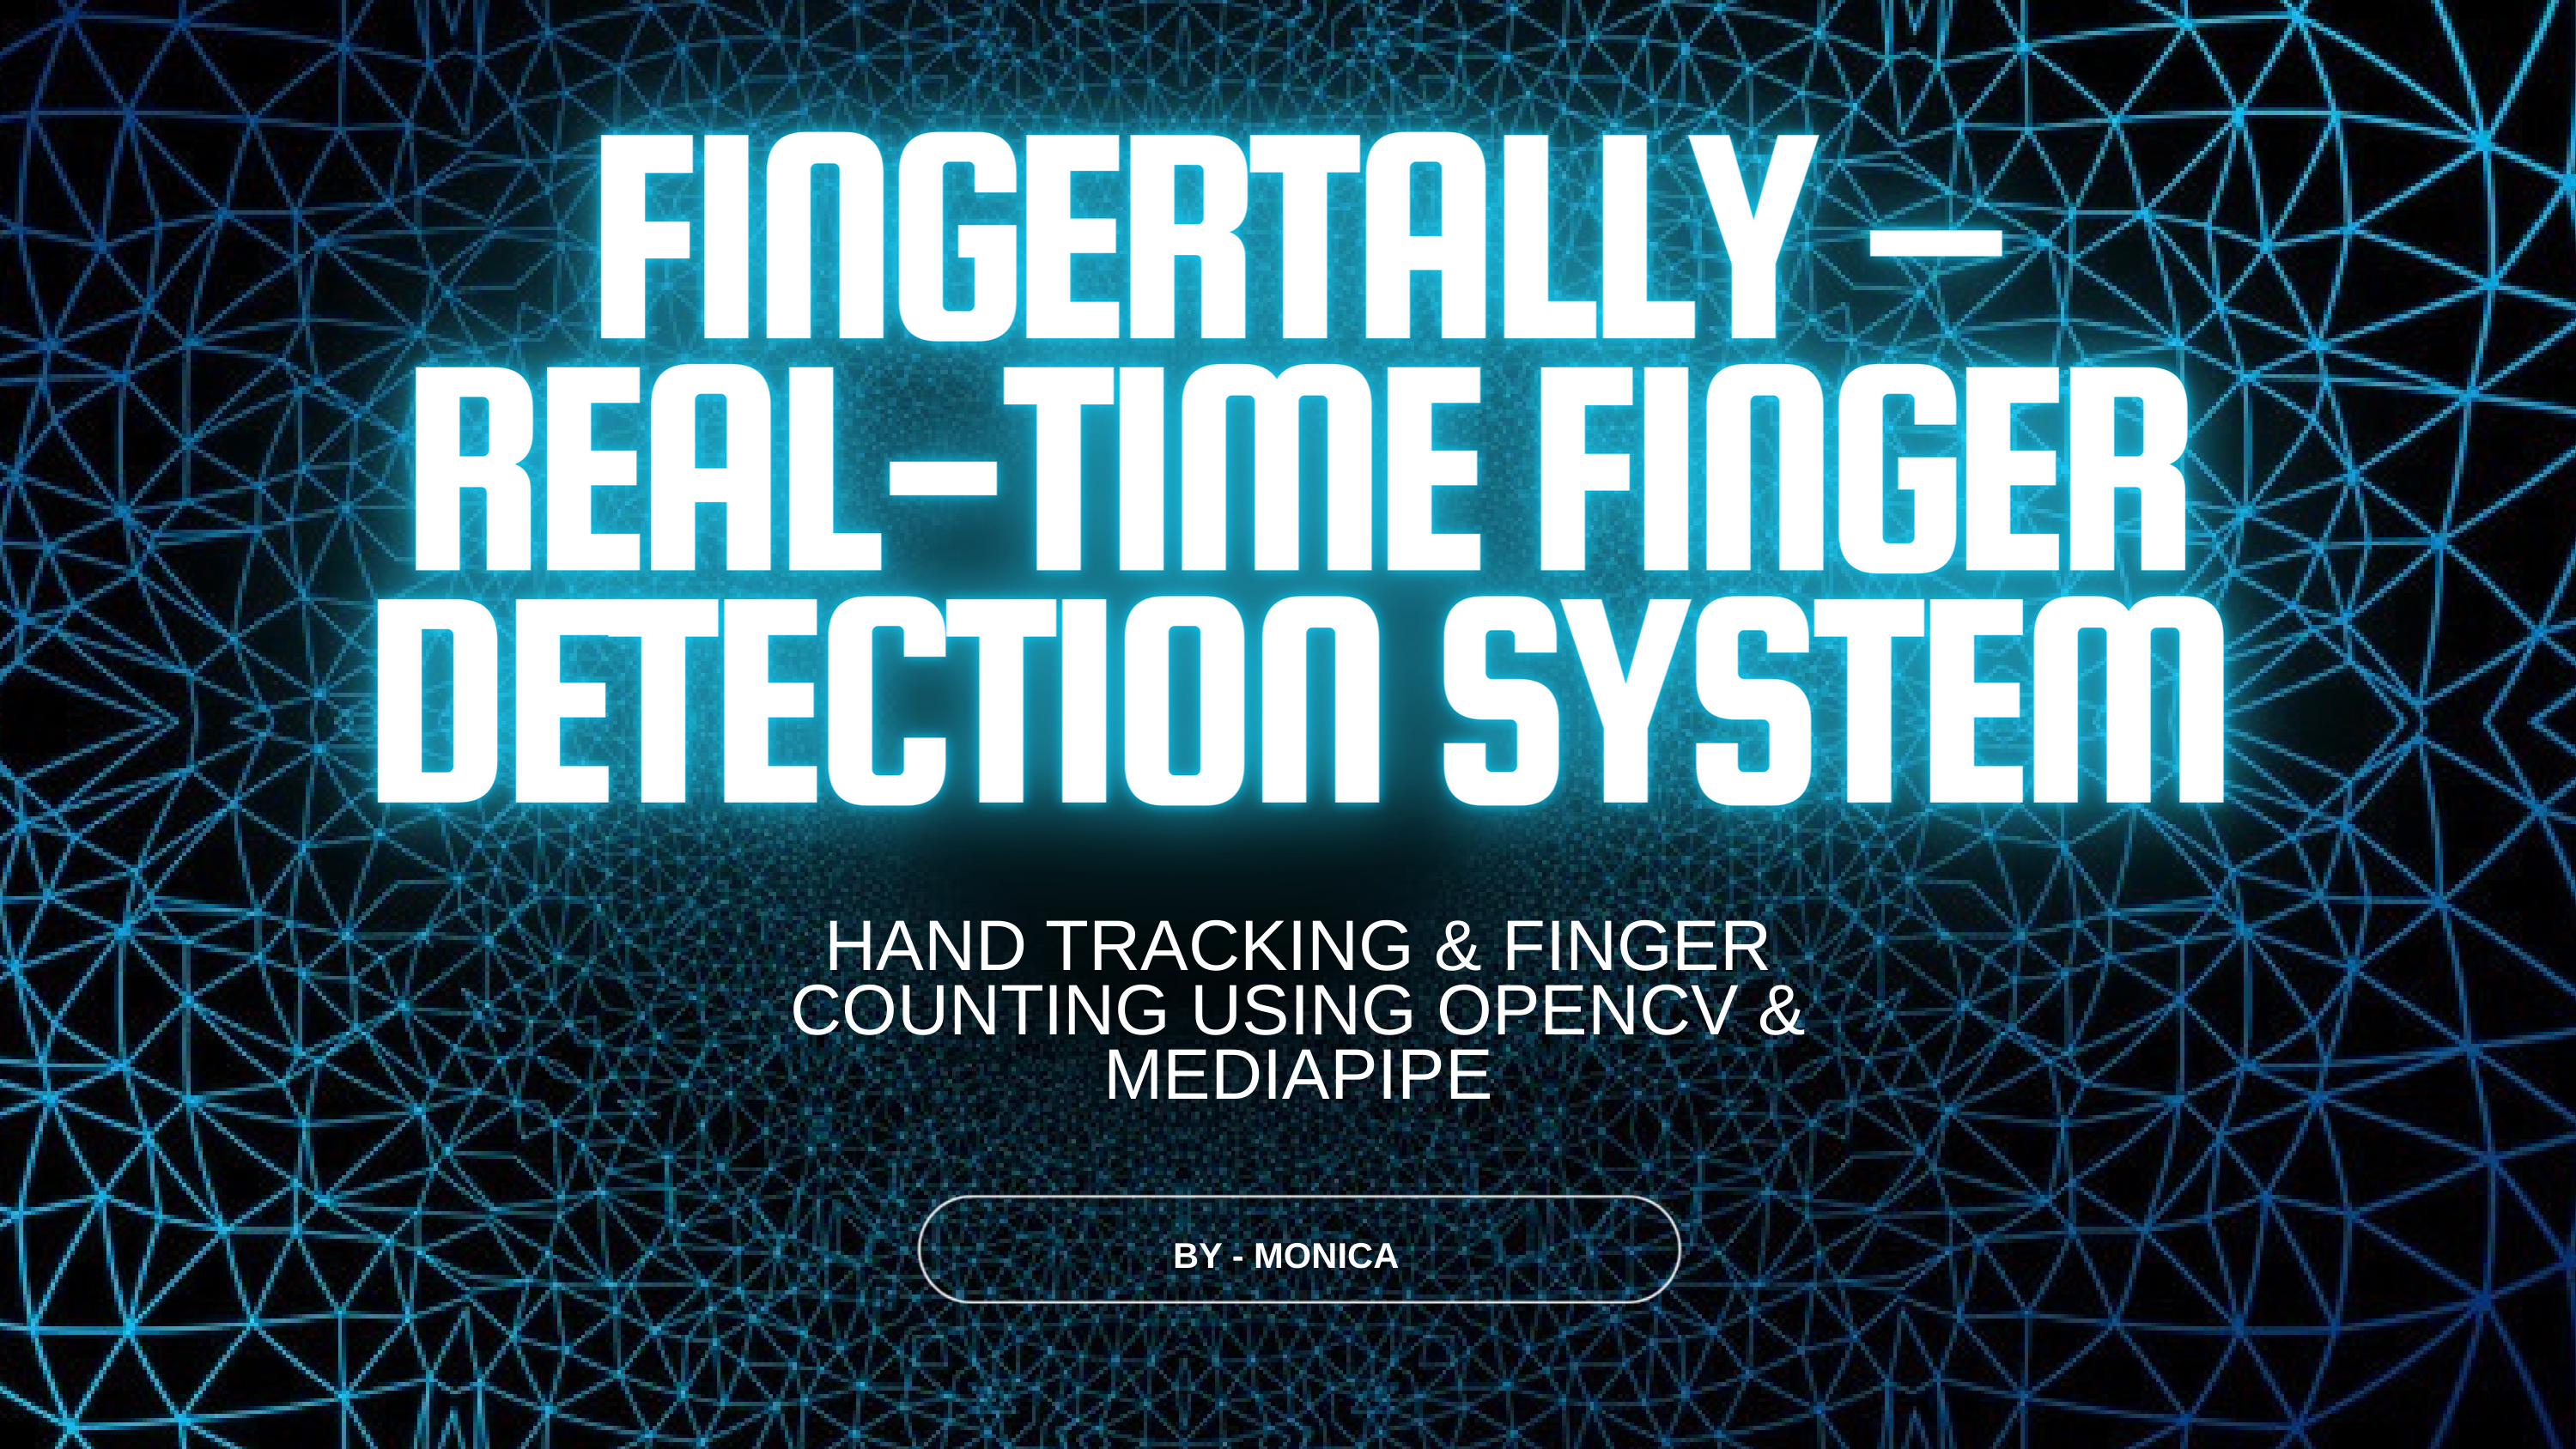

HAND TRACKING & FINGER COUNTING USING OPENCV & MEDIAPIPE

BY - MONICA